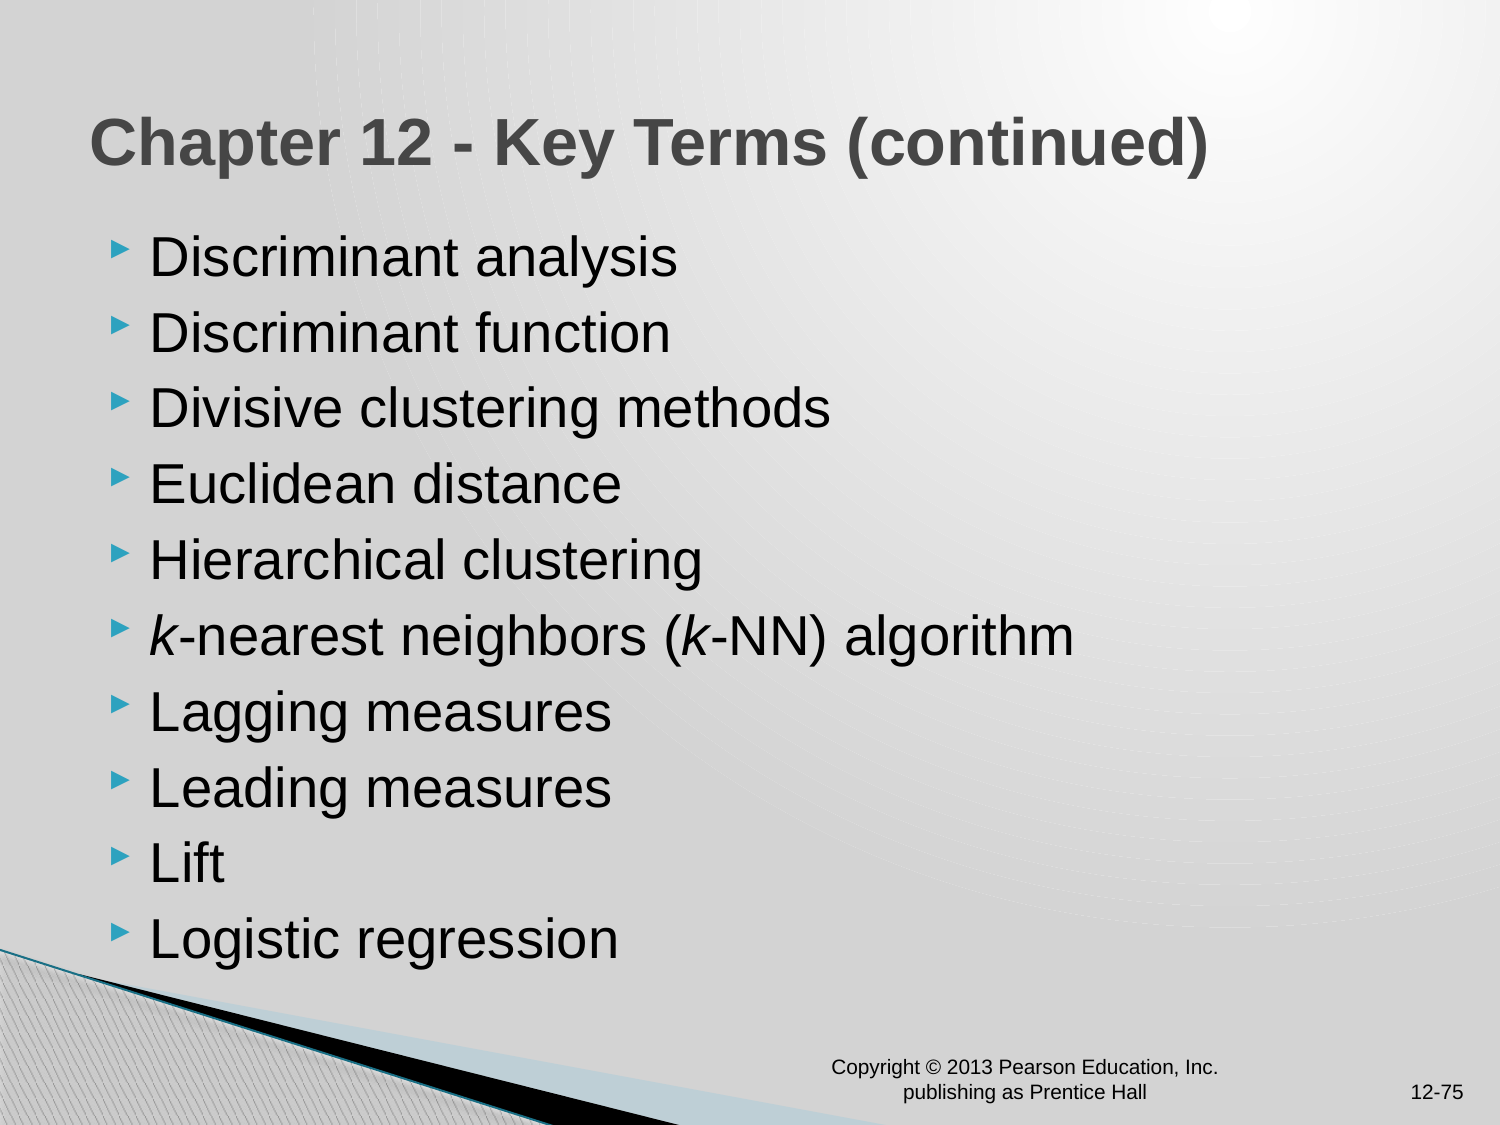

# Chapter 12 - Key Terms (continued)
Discriminant analysis
Discriminant function
Divisive clustering methods
Euclidean distance
Hierarchical clustering
k-nearest neighbors (k-NN) algorithm
Lagging measures
Leading measures
Lift
Logistic regression

Copyright © 2013 Pearson Education, Inc. publishing as Prentice Hall
12-75